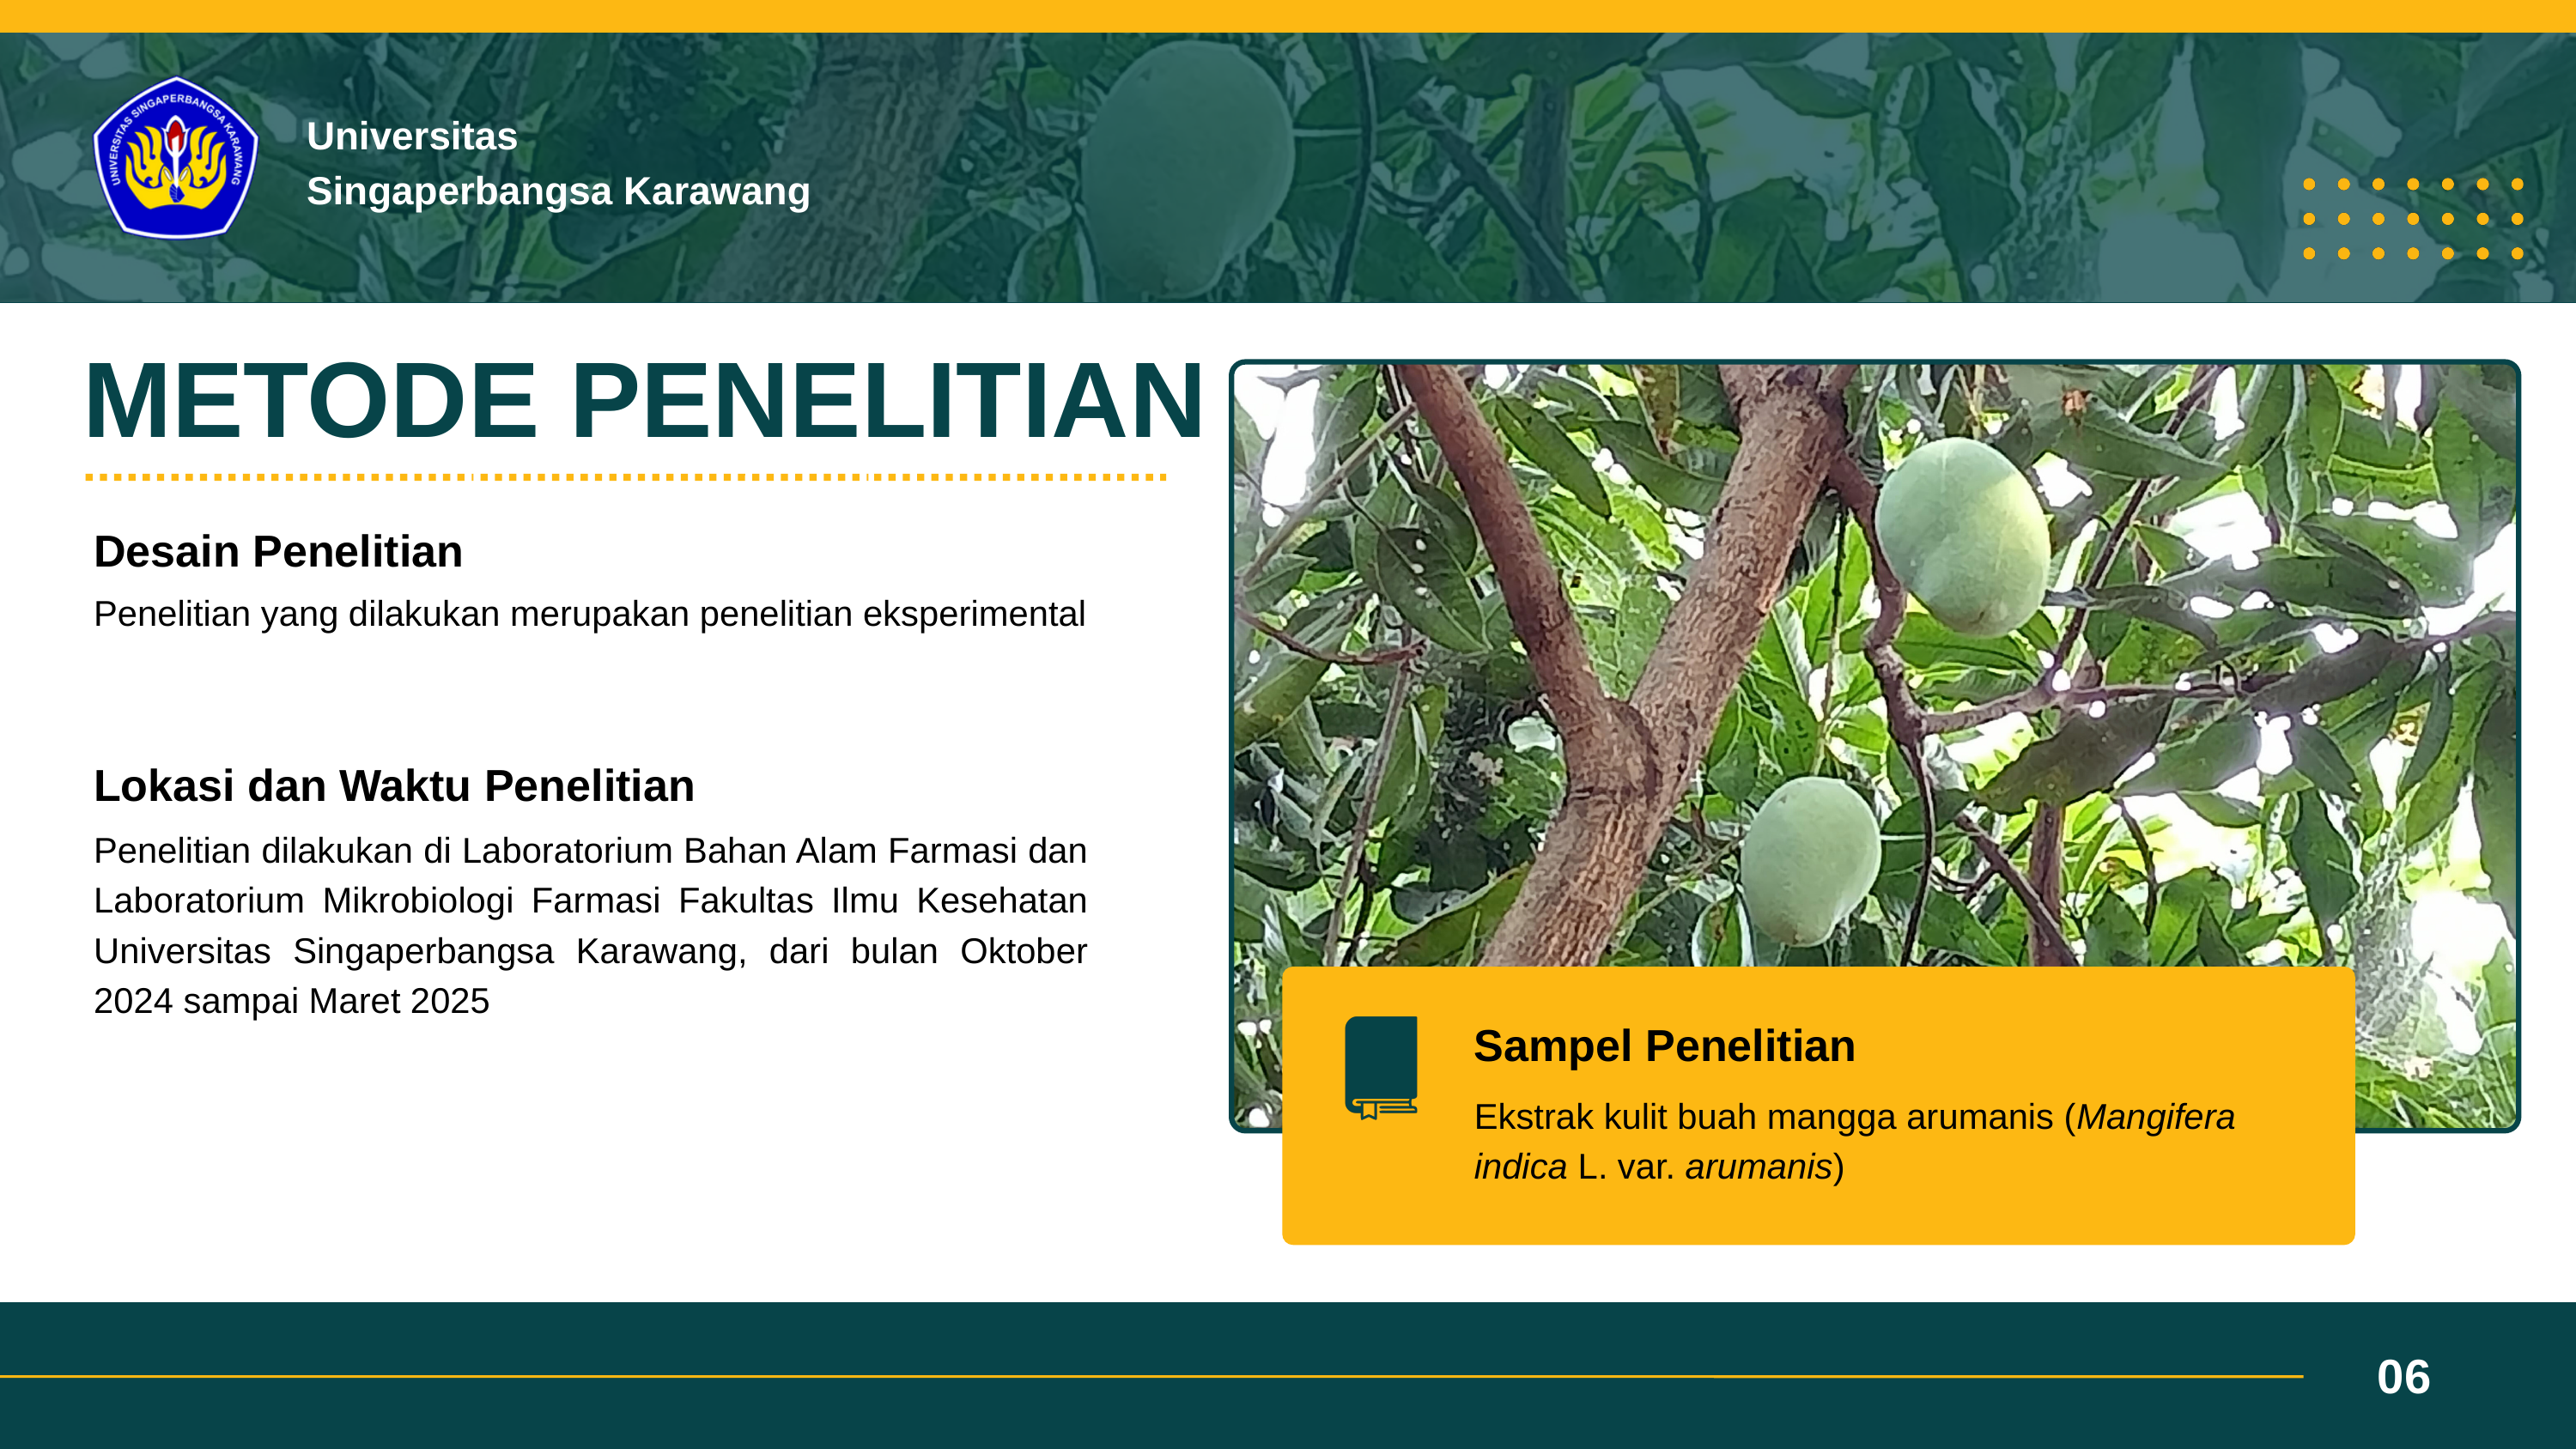

Universitas
Singaperbangsa Karawang

METODE PENELITIAN

Desain Penelitian
Penelitian yang dilakukan merupakan penelitian eksperimental
Lokasi dan Waktu Penelitian
Penelitian dilakukan di Laboratorium Bahan Alam Farmasi dan Laboratorium Mikrobiologi Farmasi Fakultas Ilmu Kesehatan Universitas Singaperbangsa Karawang, dari bulan Oktober 2024 sampai Maret 2025

Sampel Penelitian

Ekstrak kulit buah mangga arumanis (Mangifera indica L. var. arumanis)

06